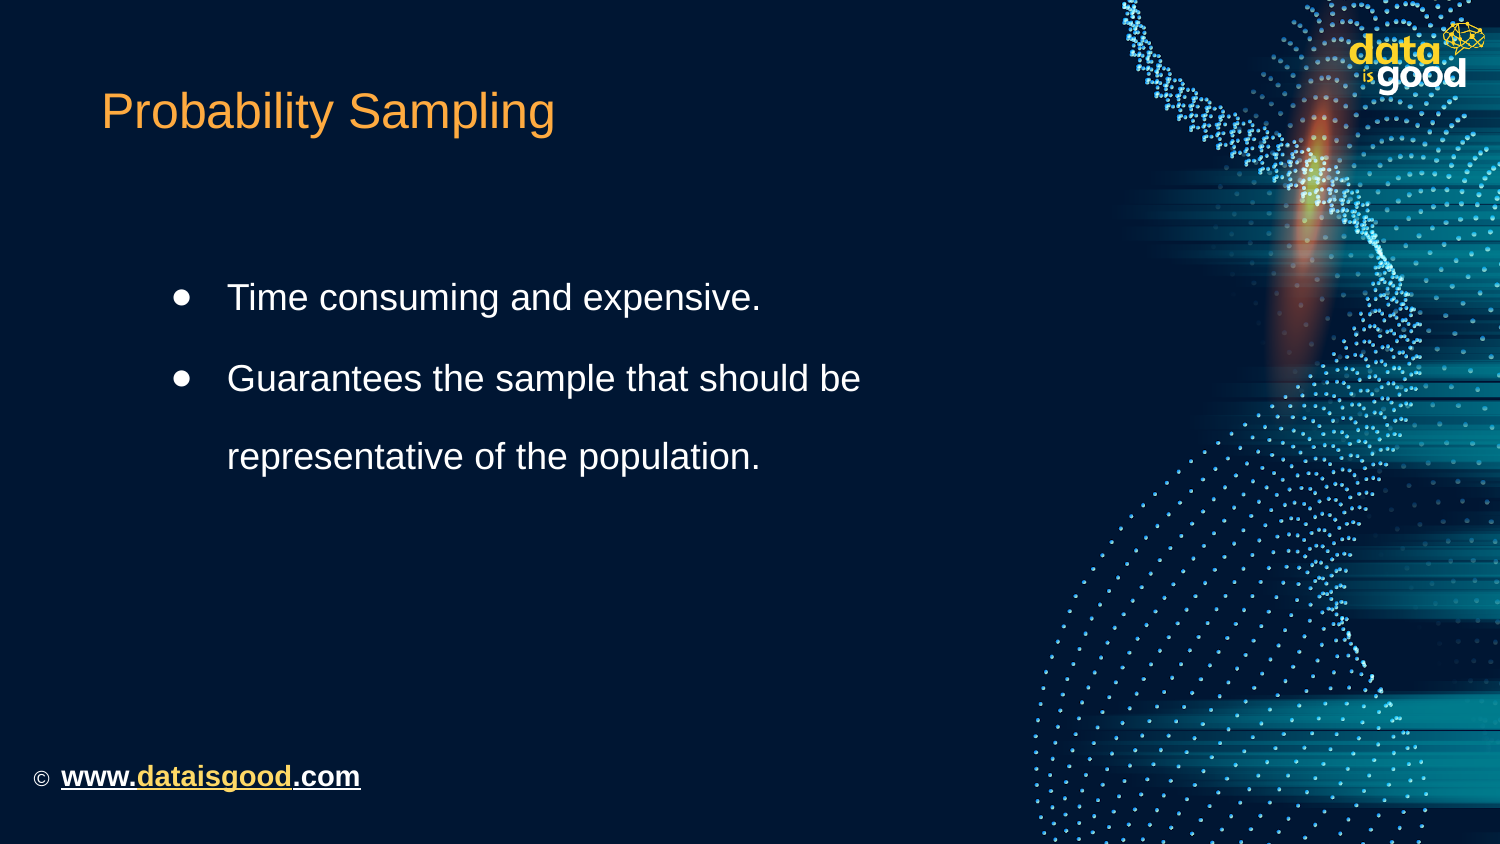

# Probability Sampling
Time consuming and expensive.
Guarantees the sample that should be representative of the population.